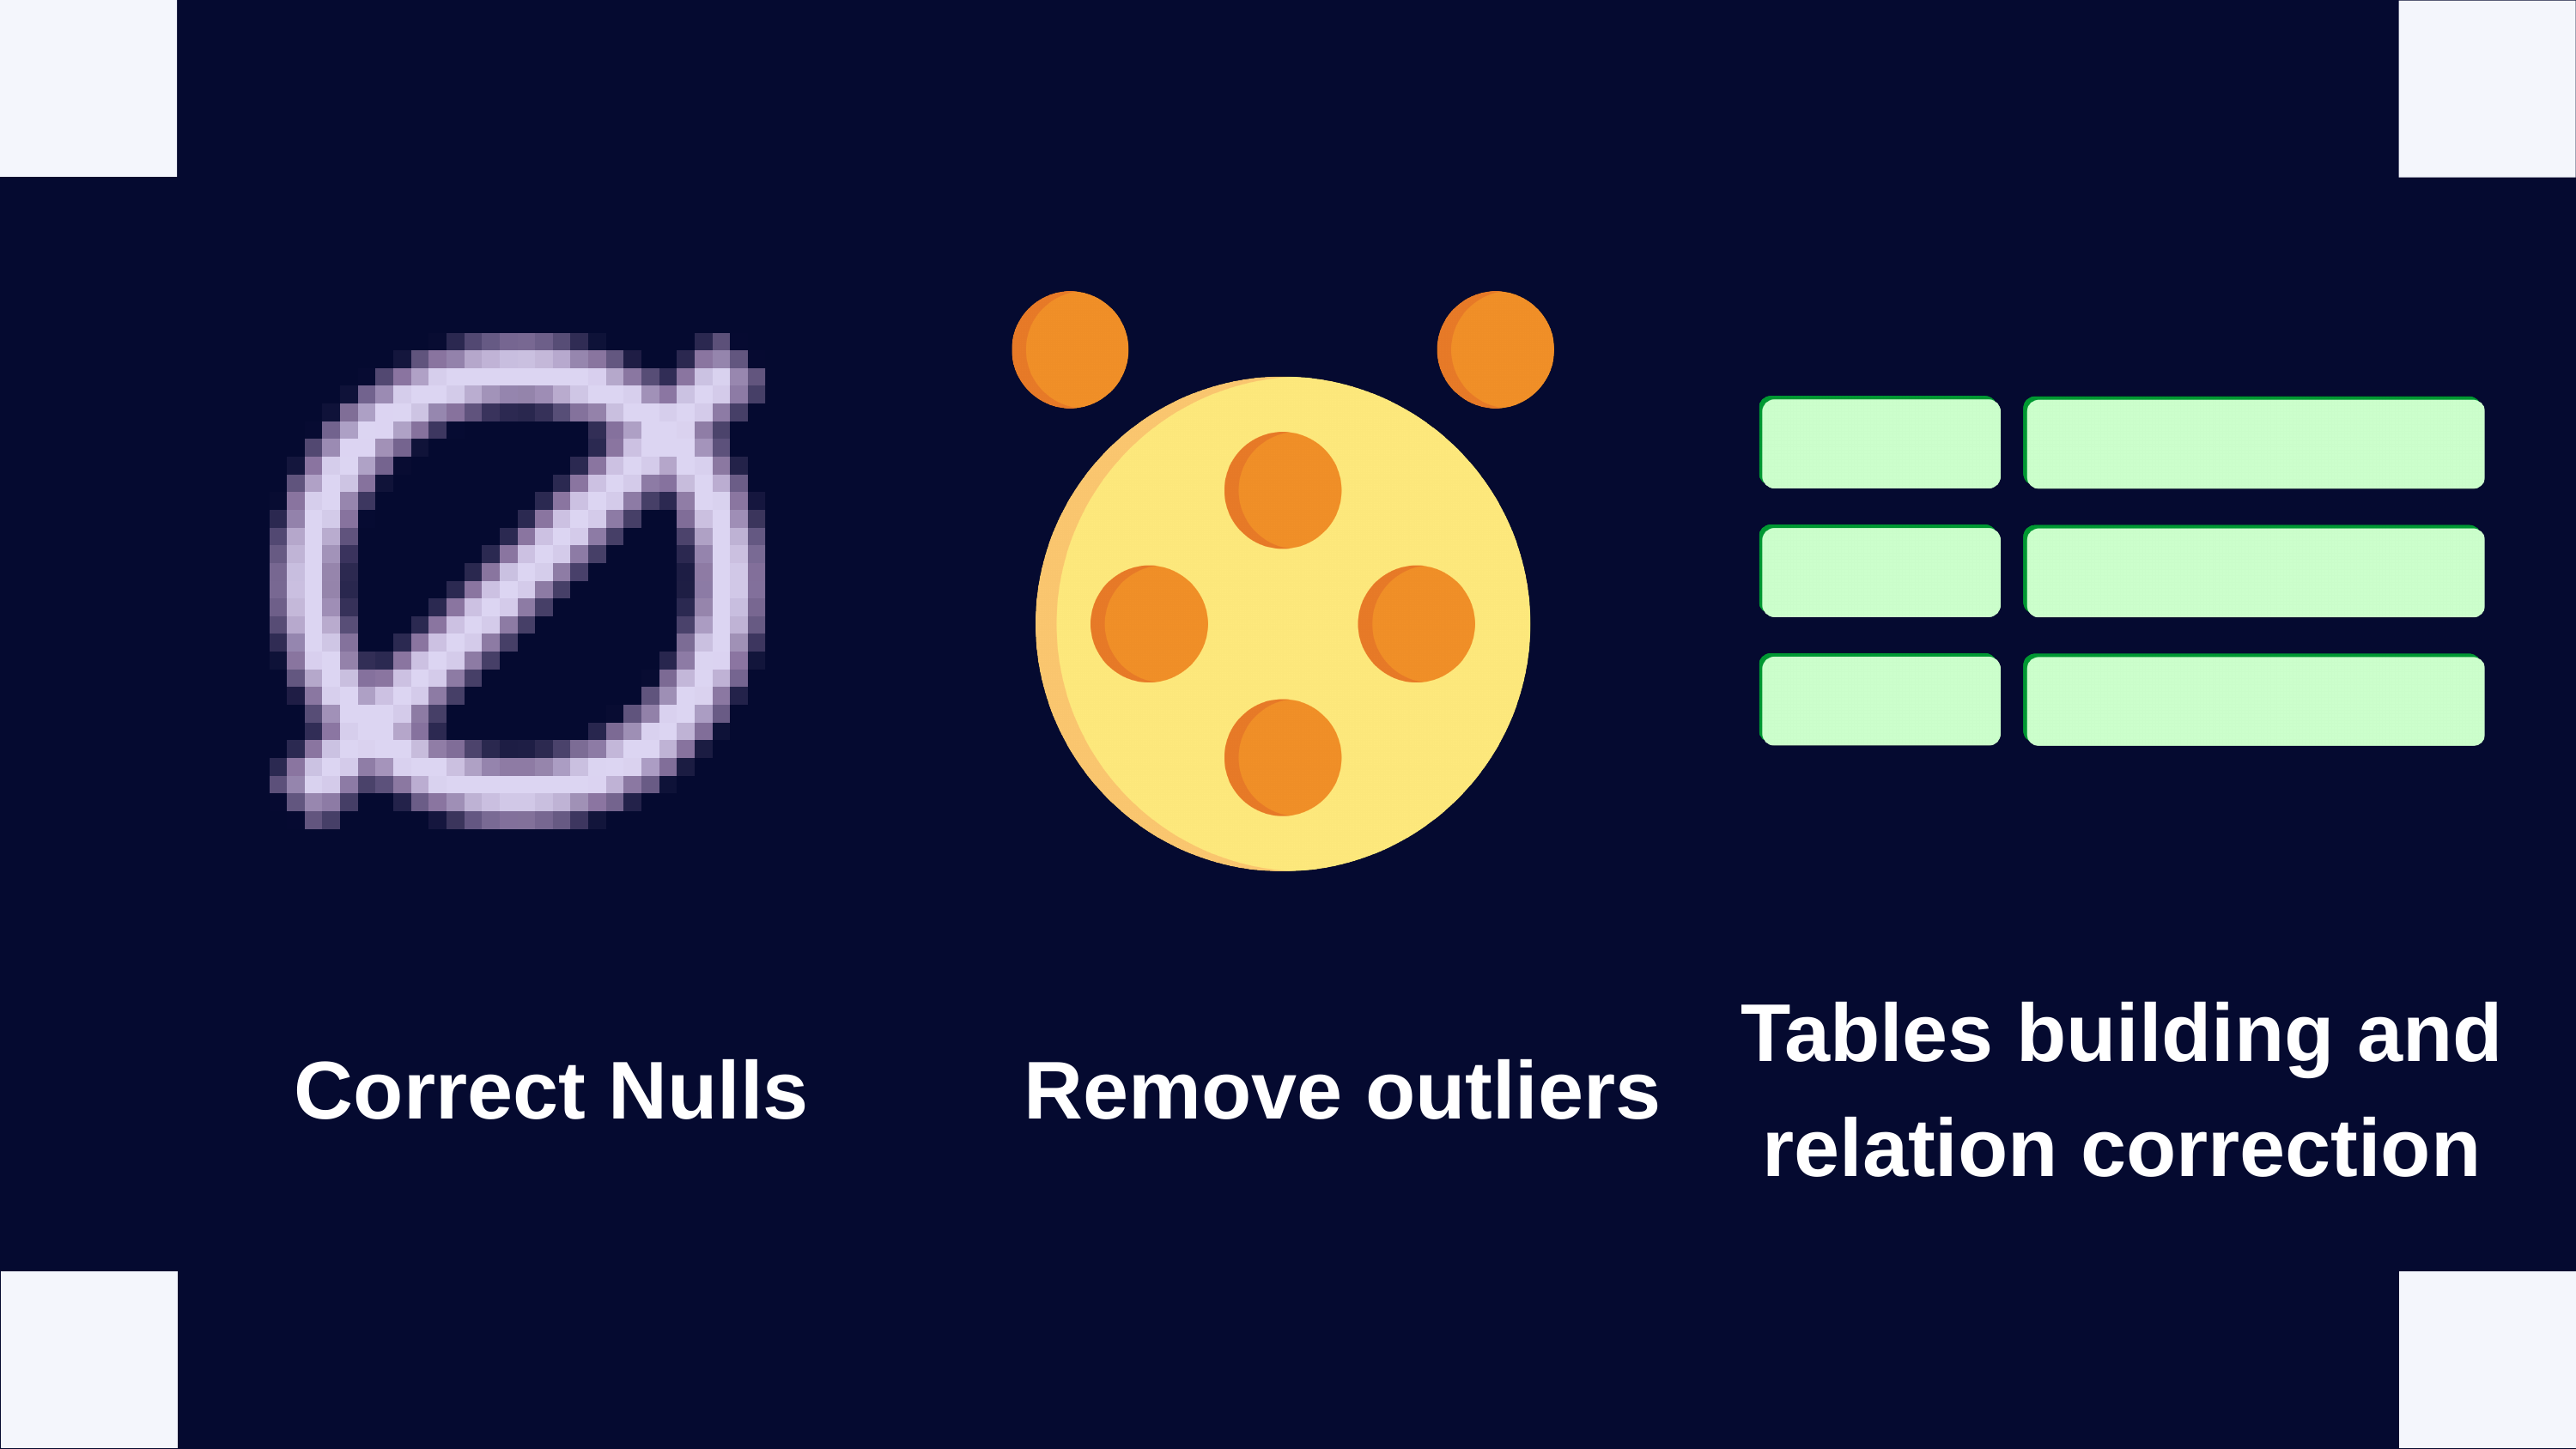

Tables building and relation correction
Correct Nulls
Remove outliers